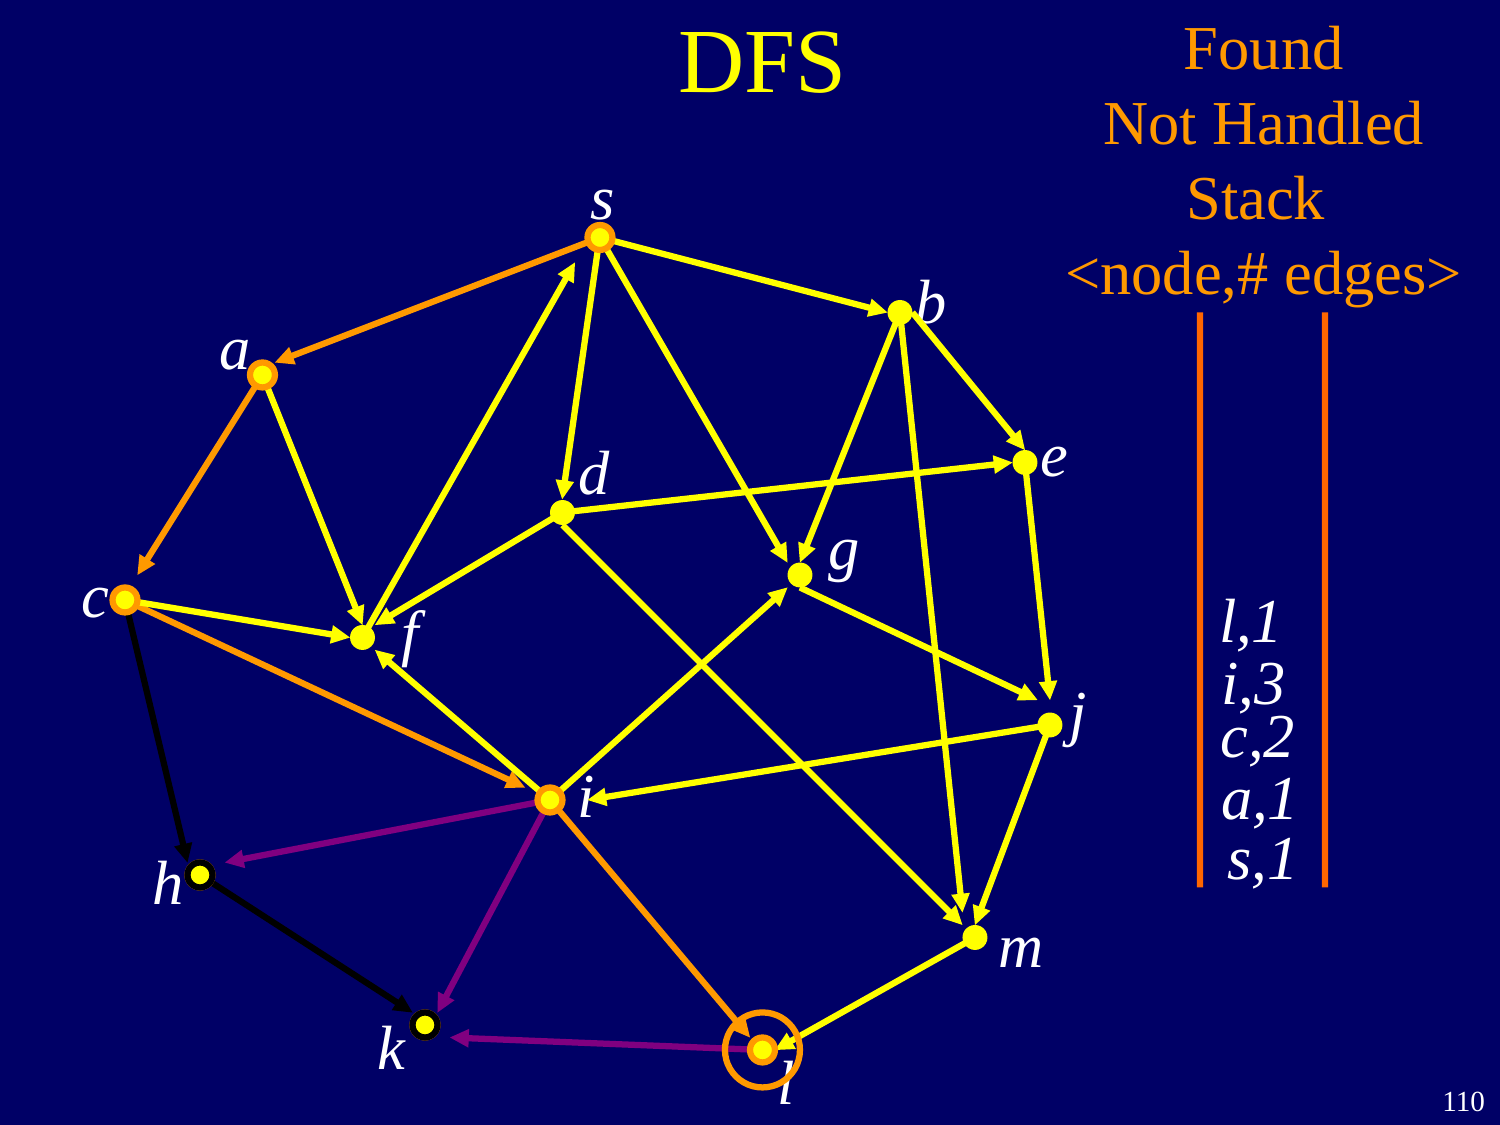

Found
Not Handled
Stack
<node,# edges>
# DFS
s

b

a

e
d

g

c

l,1
f

i,3

j
c,2

i
a,1

s,1
h

m

k

l